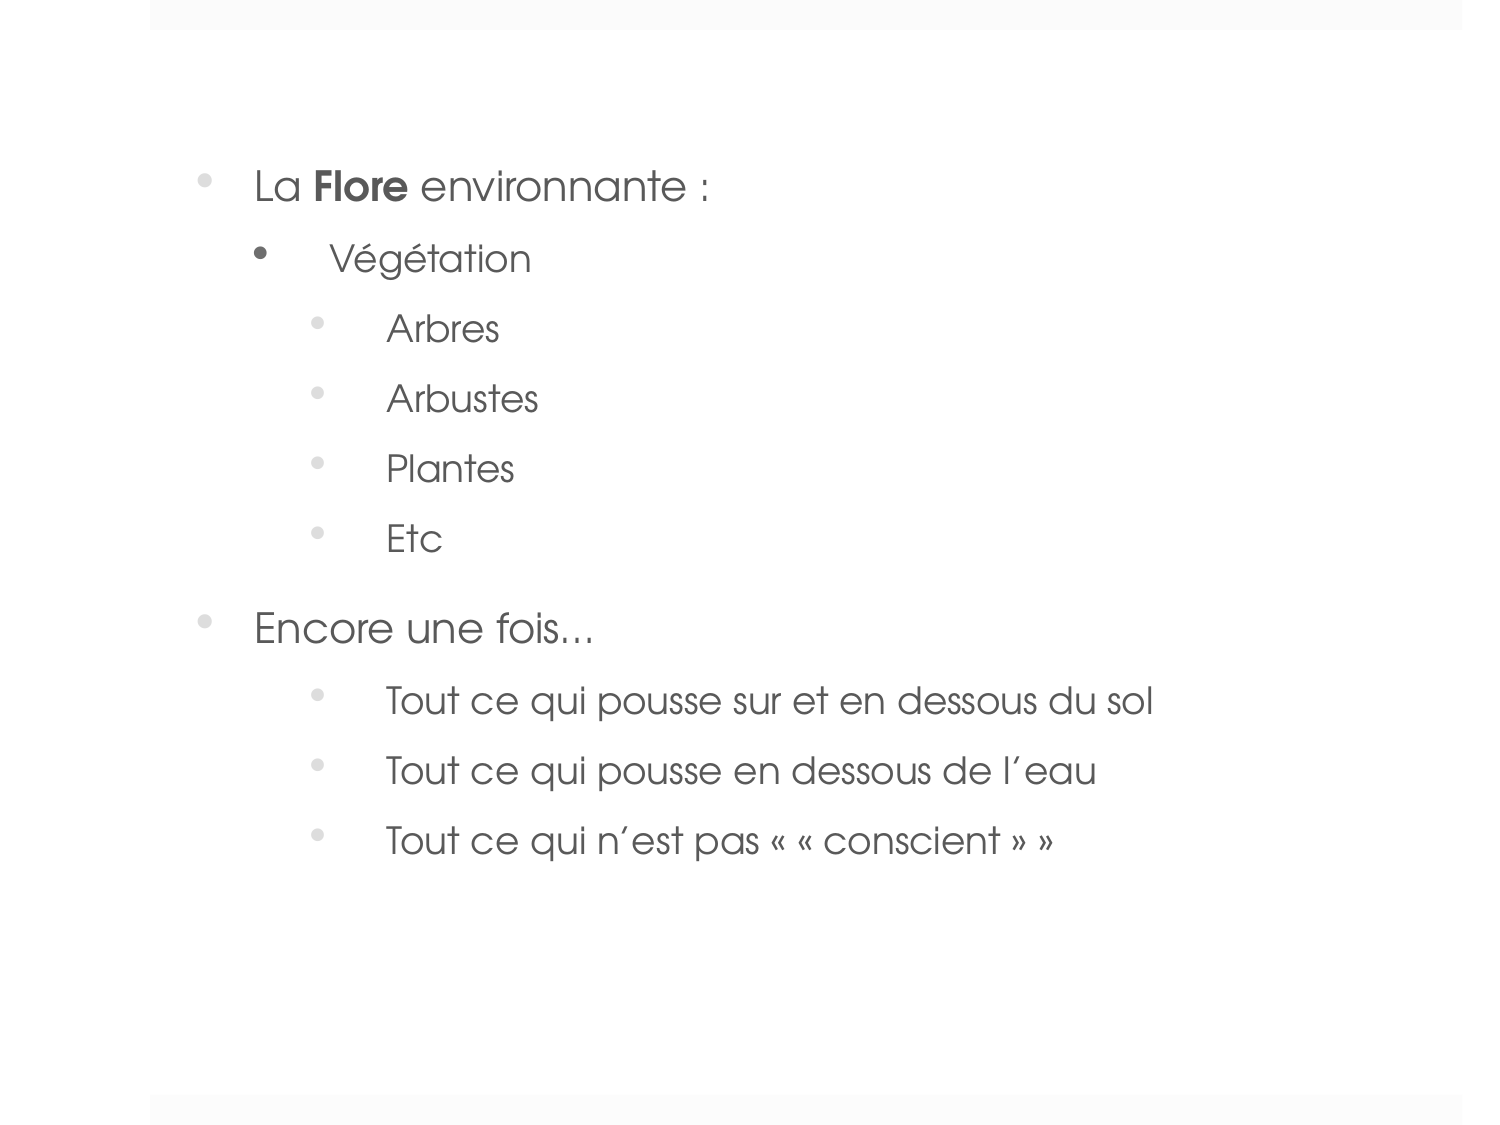

La Flore environnante :
Végétation
Arbres
Arbustes
Plantes
Etc
Encore une fois…
Tout ce qui pousse sur et en dessous du sol
Tout ce qui pousse en dessous de l’eau
Tout ce qui n’est pas « « conscient » »